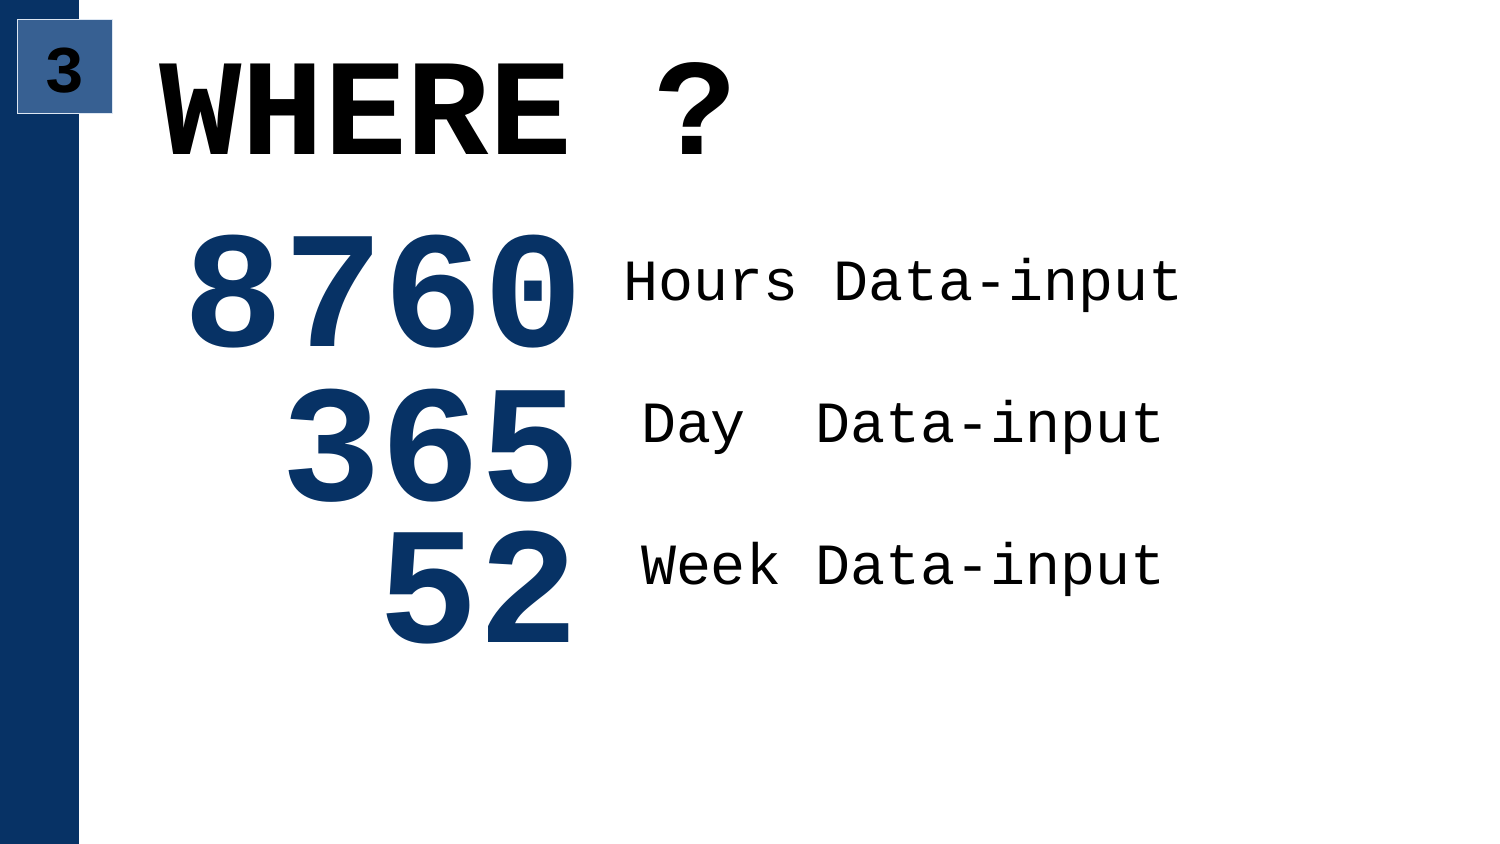

3
# WHERE ?
8760
Hours Data-input

365
Day  Data-input

52
Week Data-input